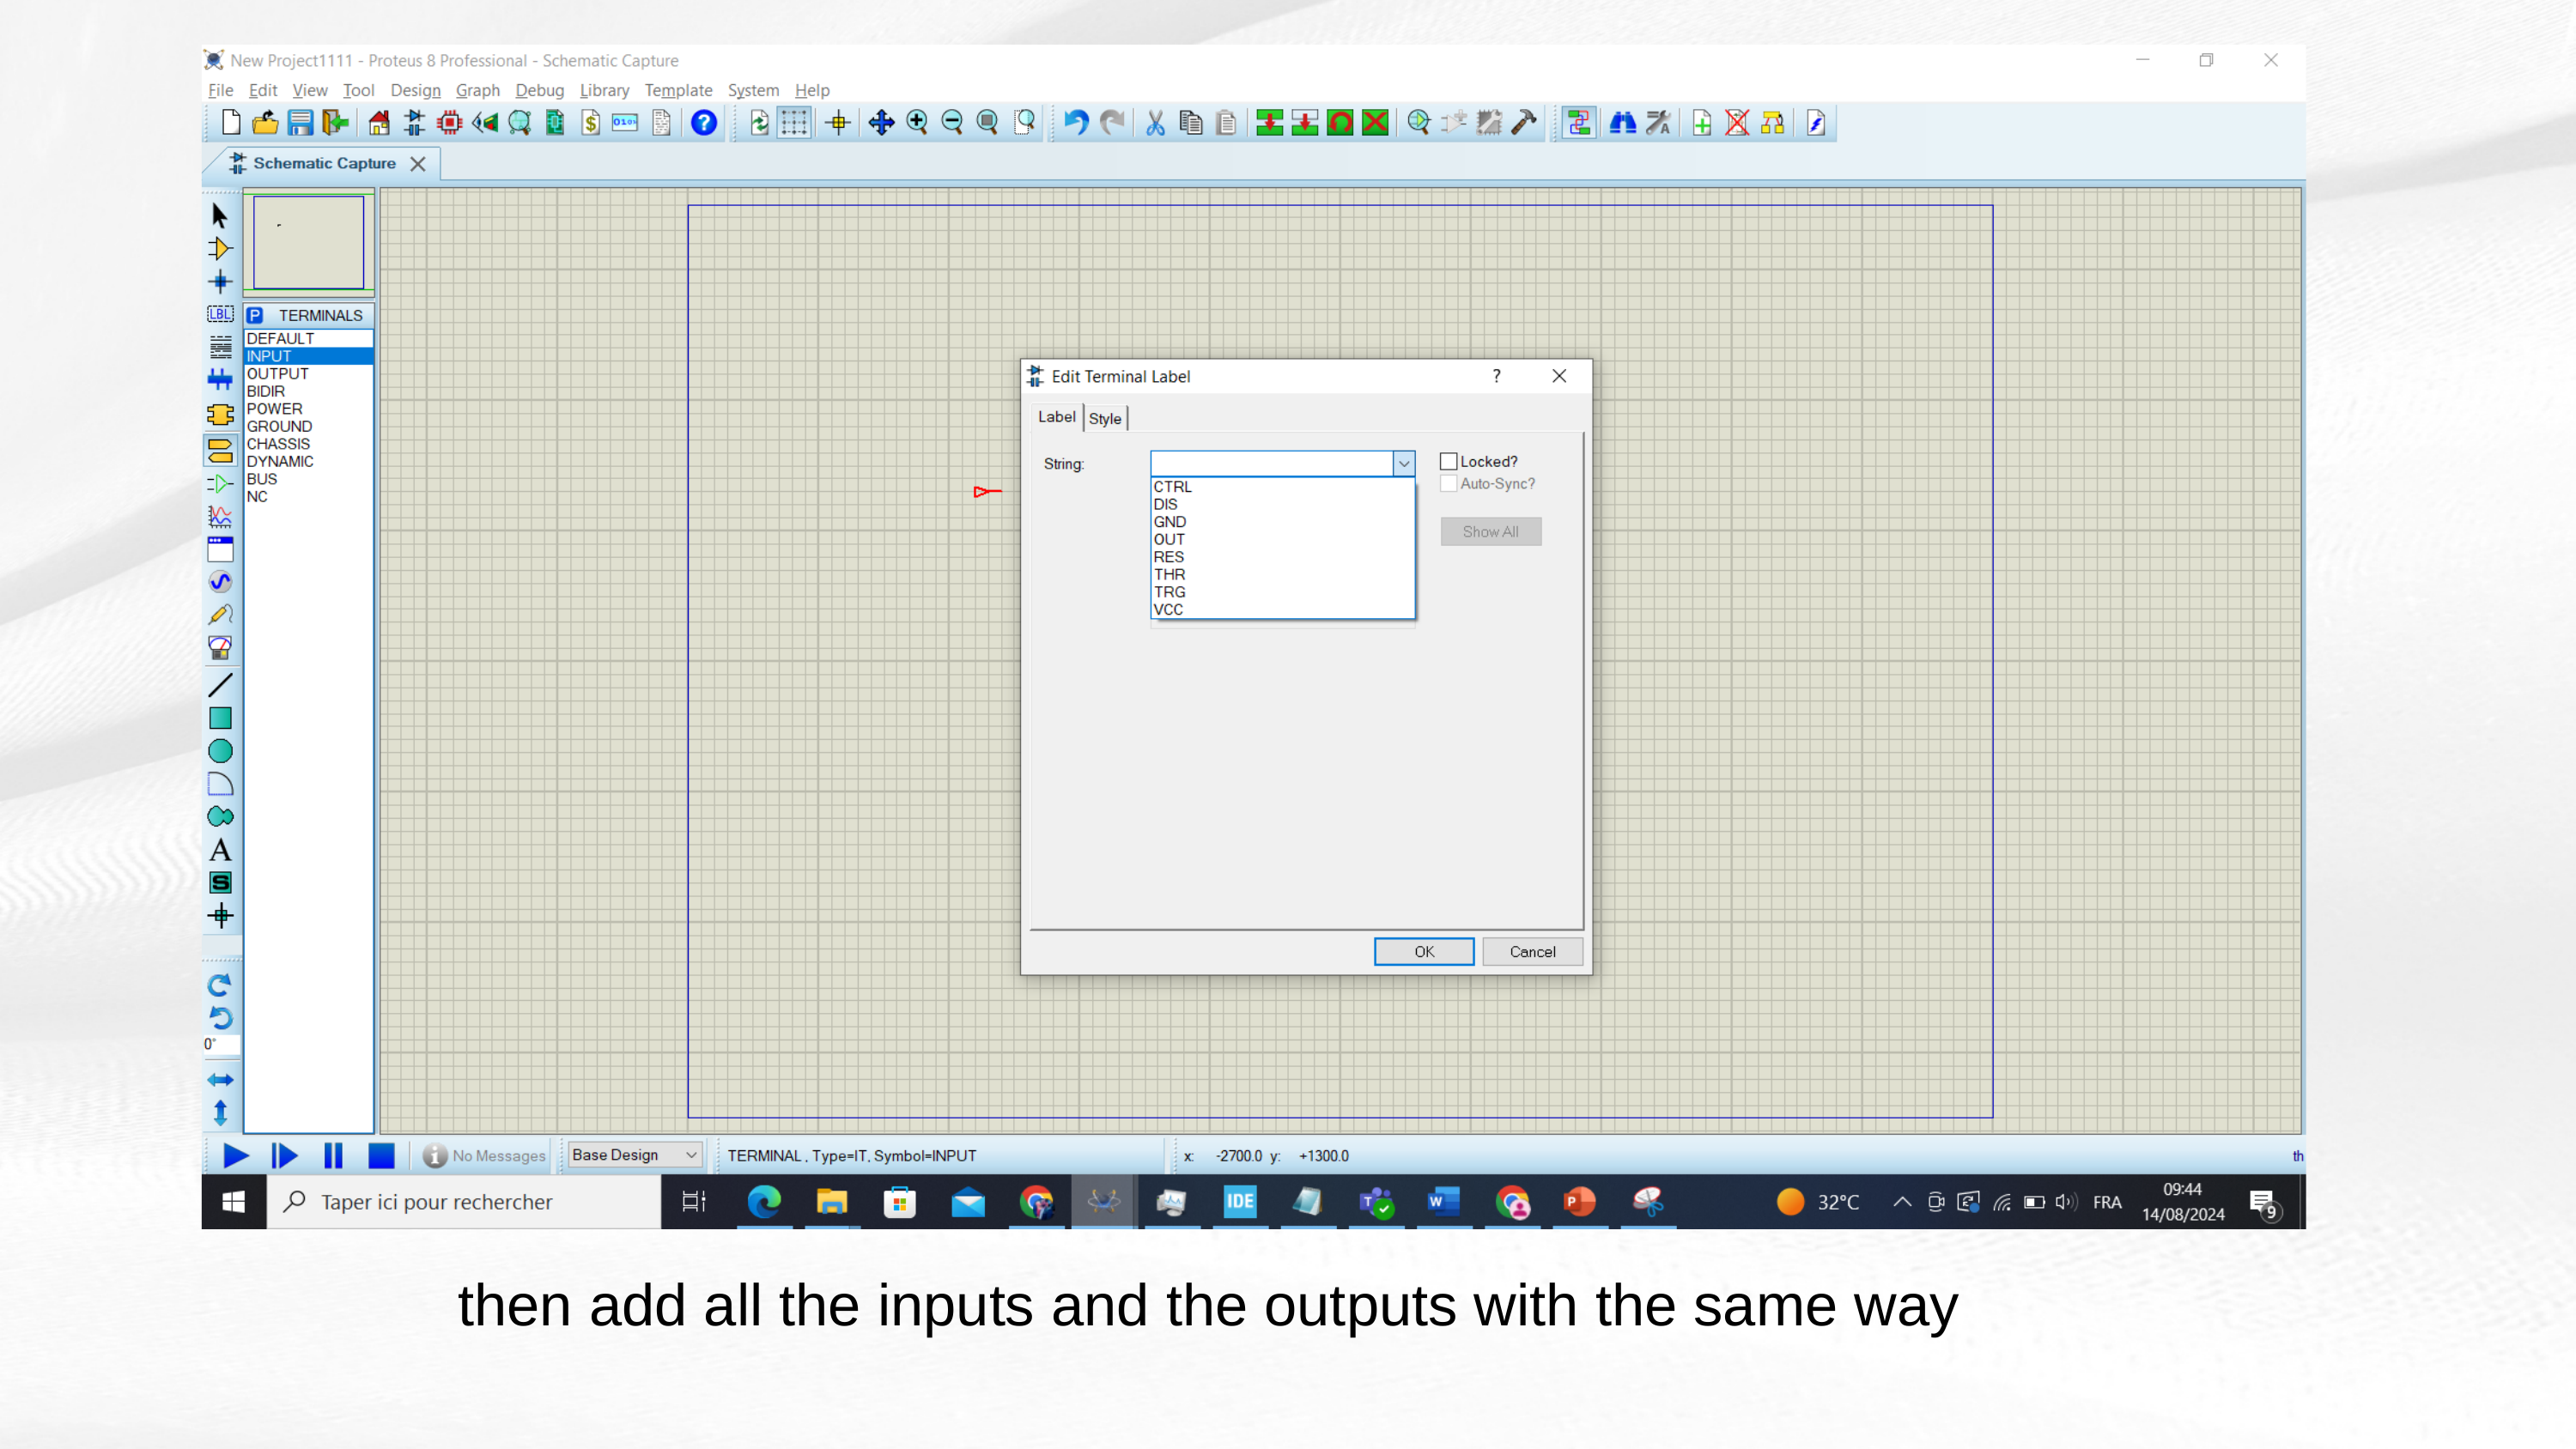

then add all the inputs and the outputs with the same way